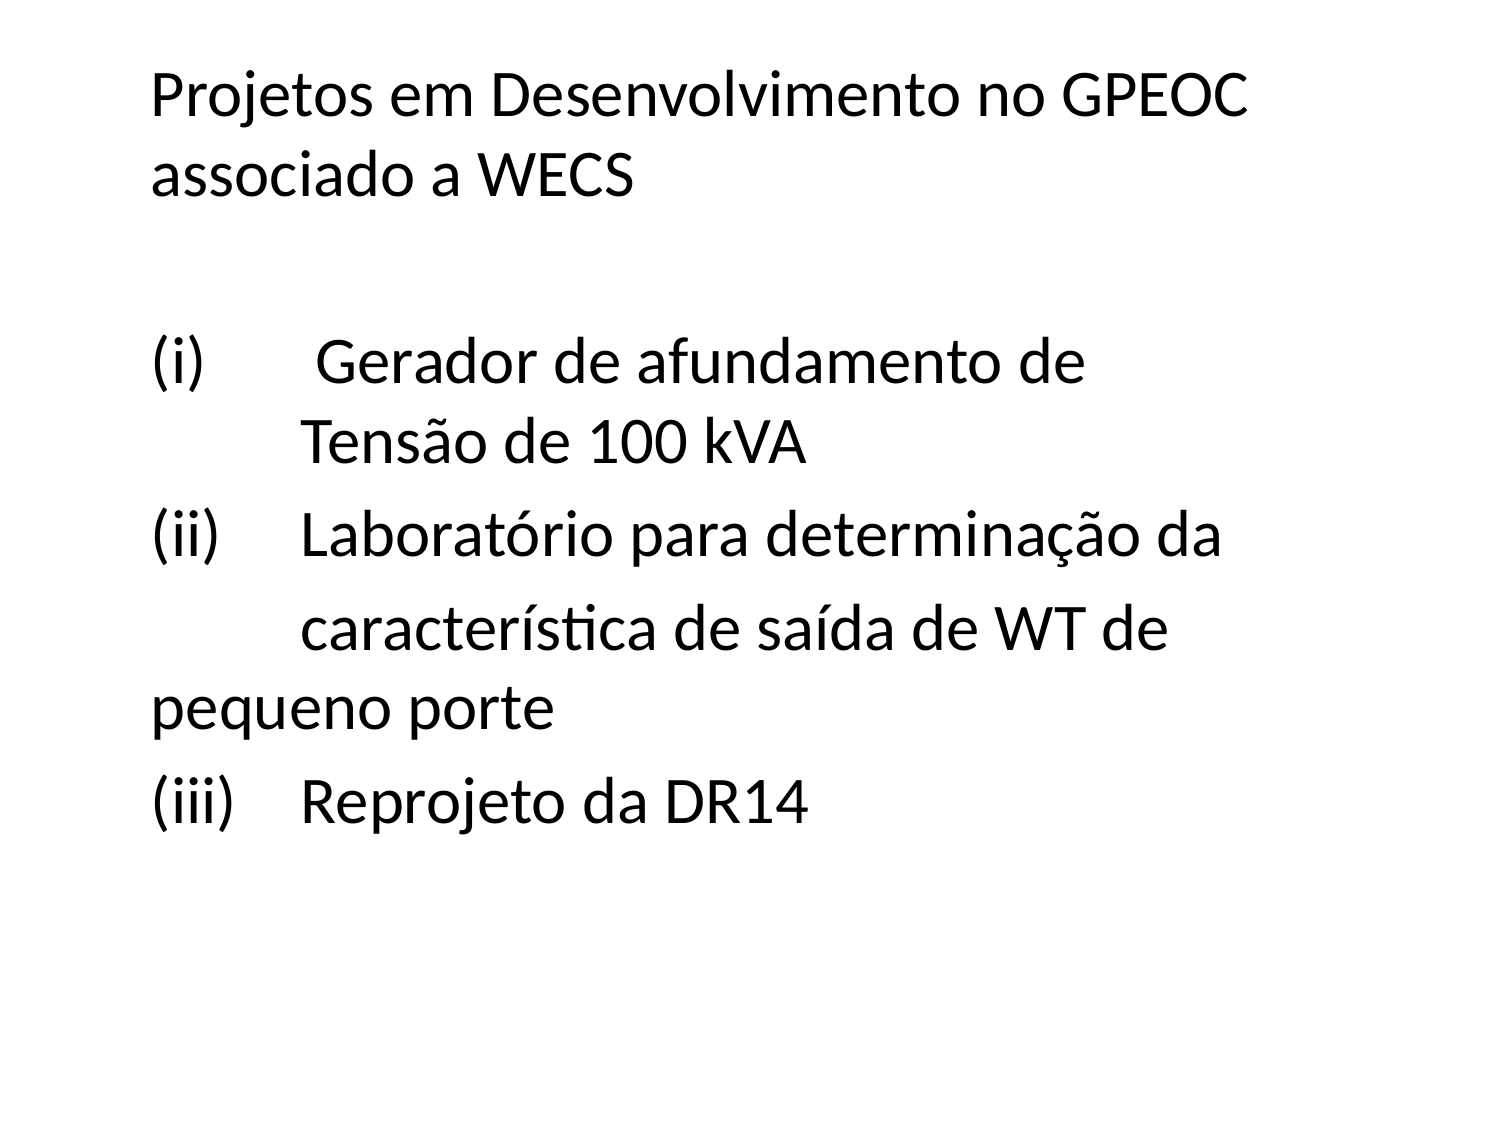

# Projetos em Desenvolvimento no GPEOC associado a WECS

(i)	 Gerador de afundamento de  		Tensão de 100 kVA
(ii)	Laboratório para determinação da
	característica de saída de WT de 	pequeno porte
(iii)	Reprojeto da DR14